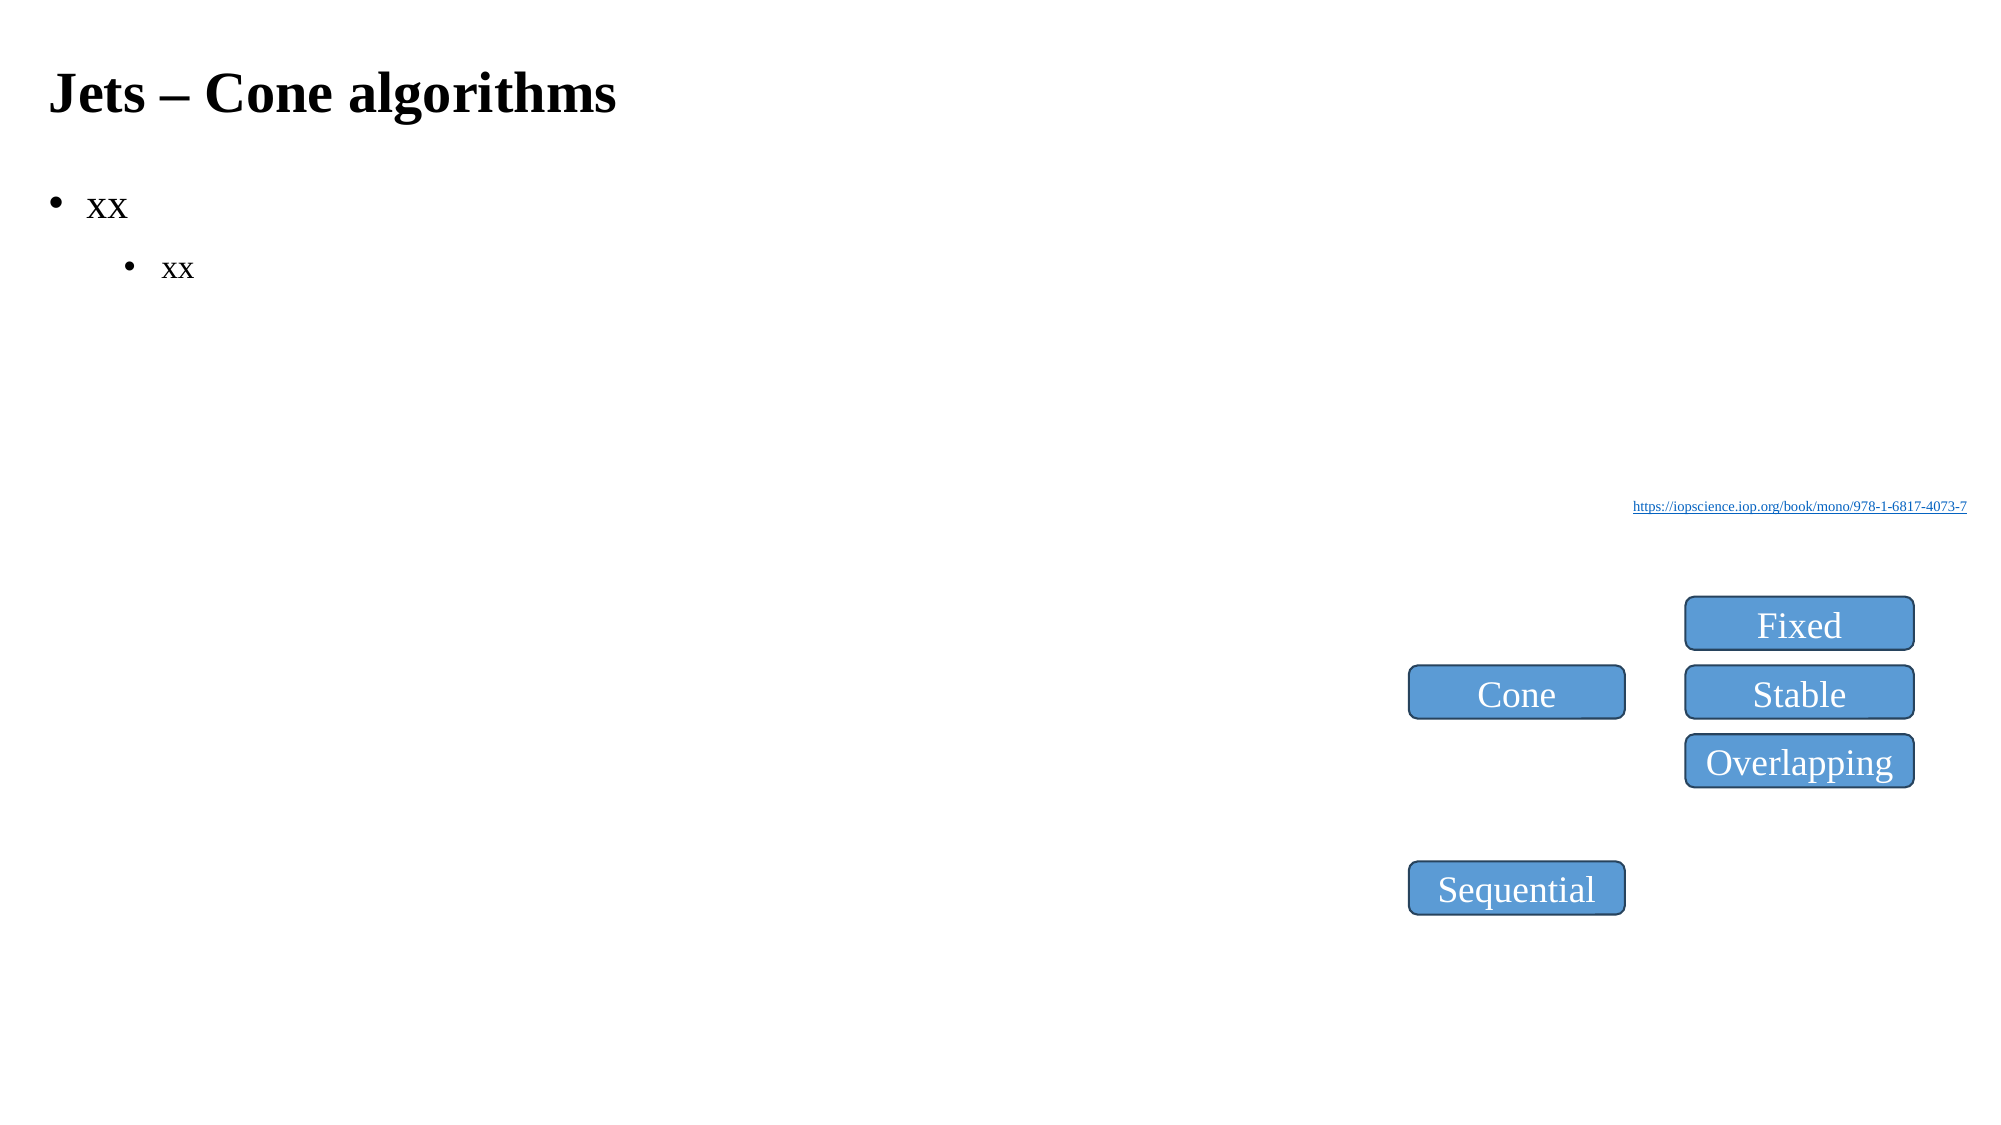

# Jets – Cone algorithms
xx
xx
https://iopscience.iop.org/book/mono/978-1-6817-4073-7
Fixed
Stable
Cone
Overlapping
Sequential